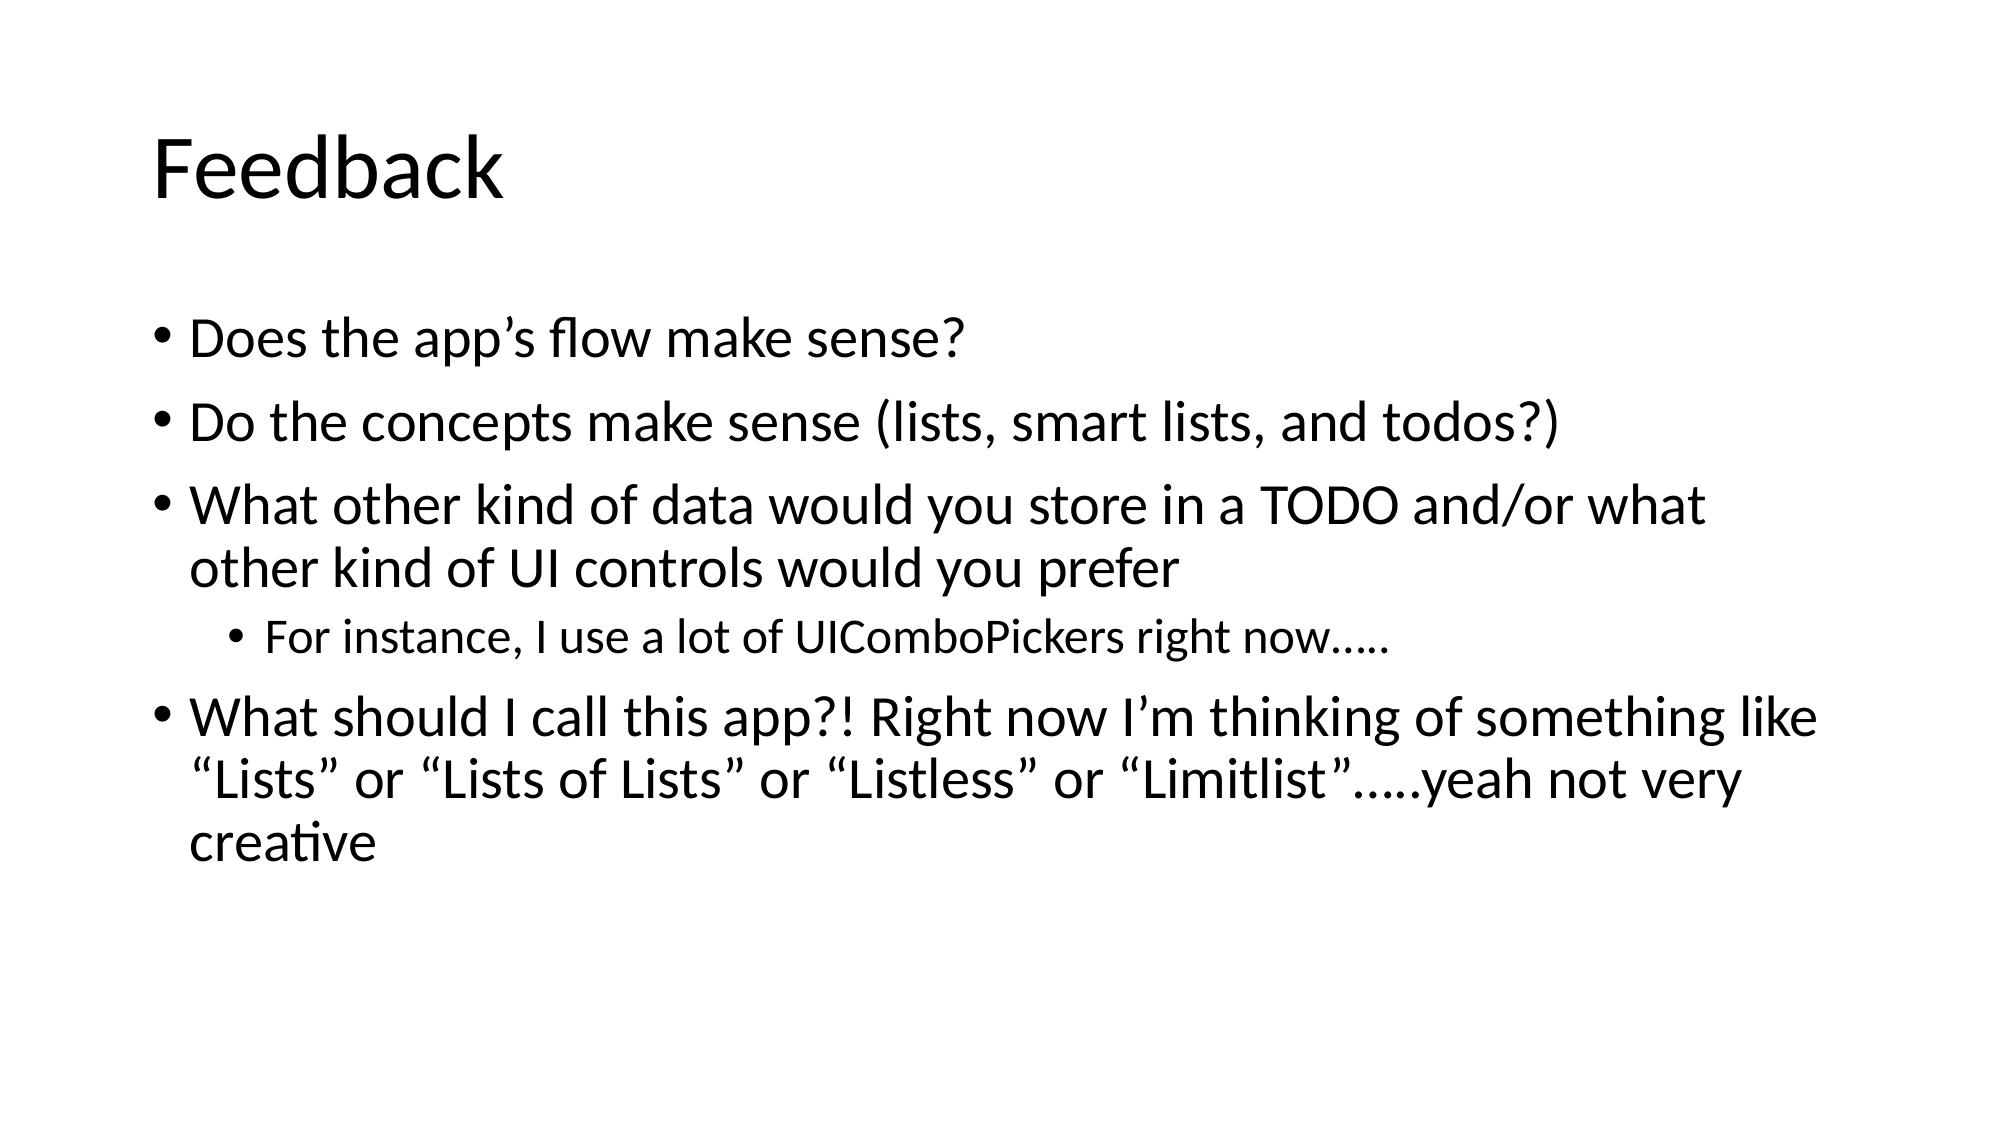

# Feedback
Does the app’s flow make sense?
Do the concepts make sense (lists, smart lists, and todos?)
What other kind of data would you store in a TODO and/or what other kind of UI controls would you prefer
For instance, I use a lot of UIComboPickers right now…..
What should I call this app?! Right now I’m thinking of something like “Lists” or “Lists of Lists” or “Listless” or “Limitlist”…..yeah not very creative